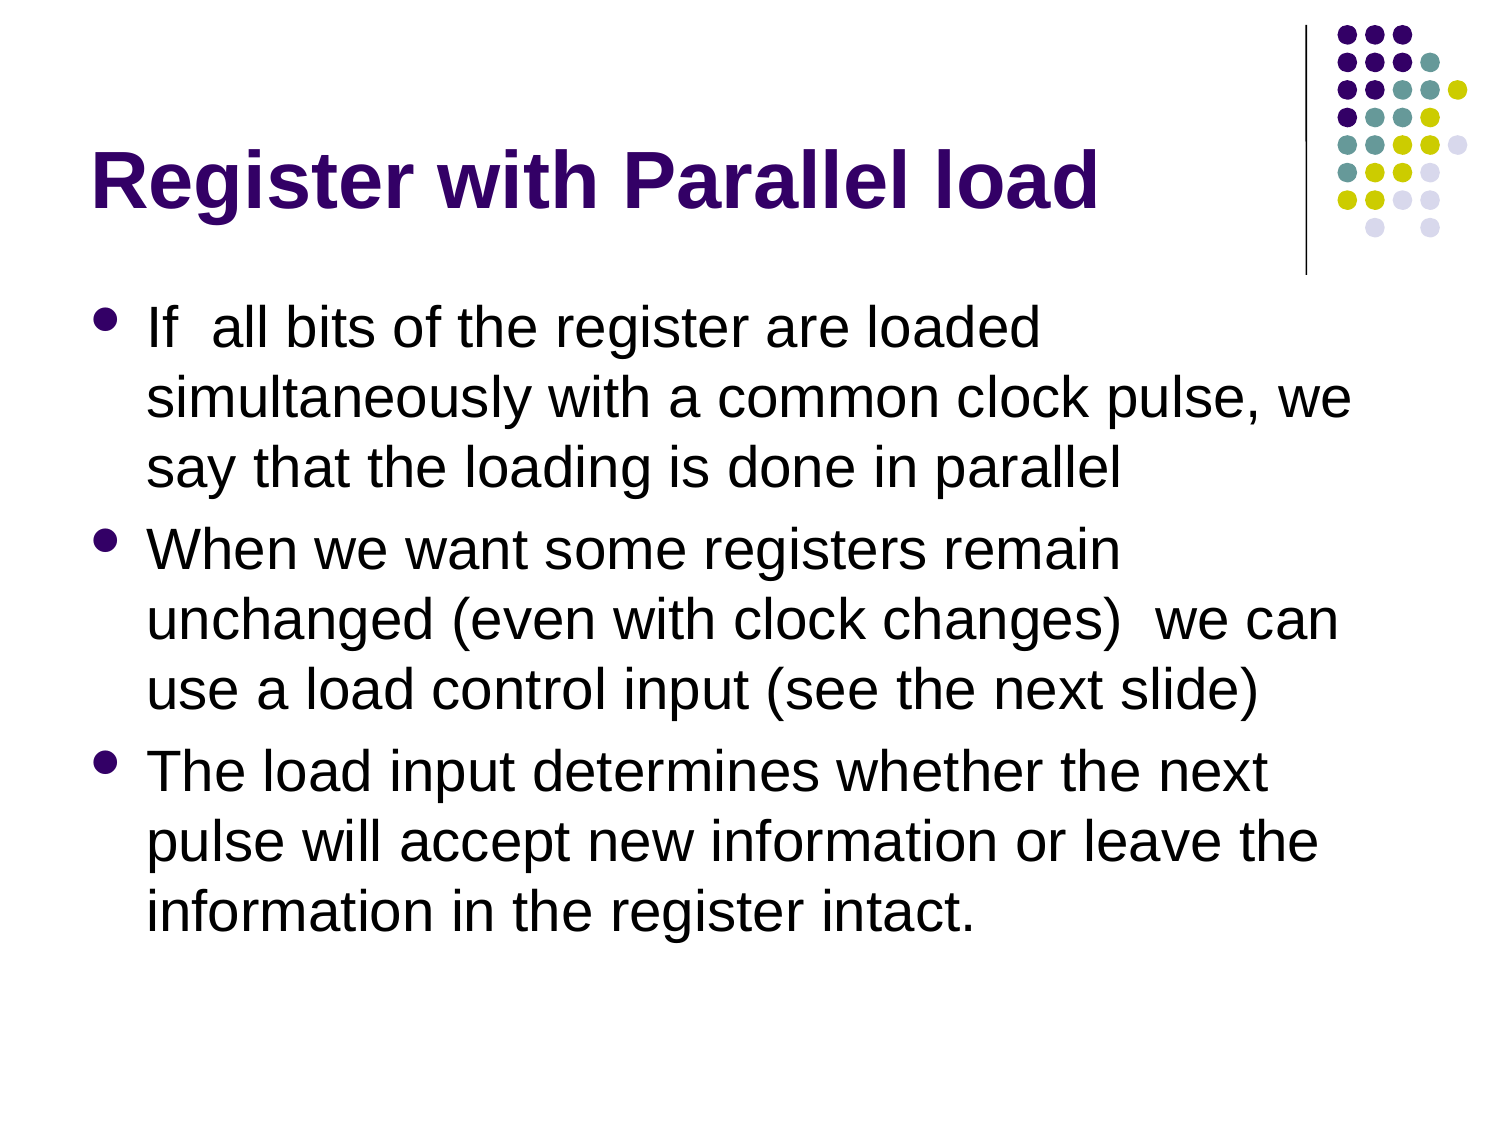

# Register with Parallel load
If  all bits of the register are loaded simultaneously with a common clock pulse, we say that the loading is done in parallel
When we want some registers remain unchanged (even with clock changes)  we can use a load control input (see the next slide)
The load input determines whether the next pulse will accept new information or leave the information in the register intact.